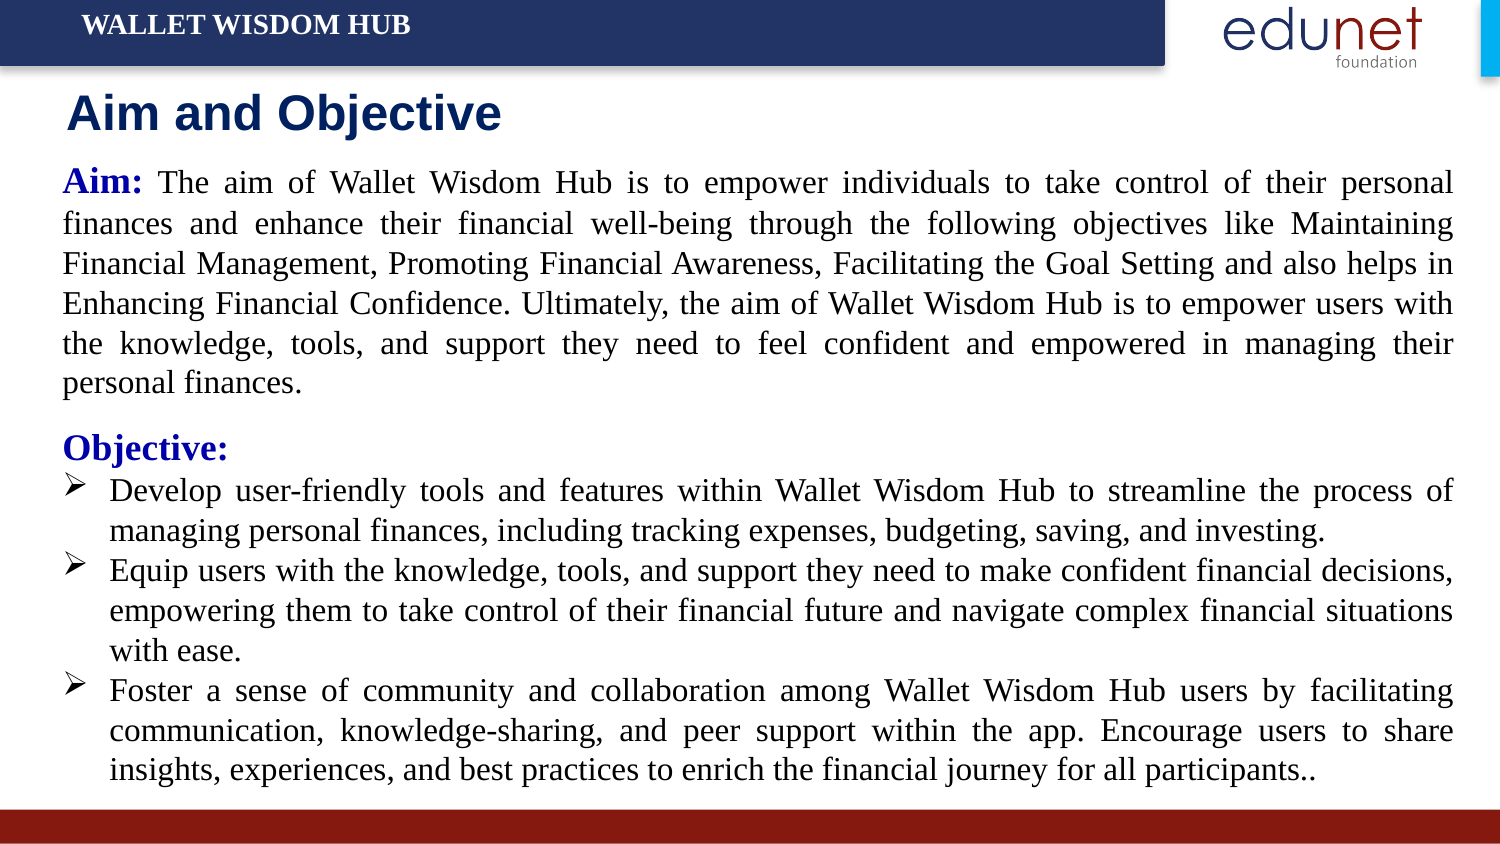

WALLET WISDOM HUB
# Aim and Objective
Aim: The aim of Wallet Wisdom Hub is to empower individuals to take control of their personal finances and enhance their financial well-being through the following objectives like Maintaining Financial Management, Promoting Financial Awareness, Facilitating the Goal Setting and also helps in Enhancing Financial Confidence. Ultimately, the aim of Wallet Wisdom Hub is to empower users with the knowledge, tools, and support they need to feel confident and empowered in managing their personal finances.
Objective:
Develop user-friendly tools and features within Wallet Wisdom Hub to streamline the process of managing personal finances, including tracking expenses, budgeting, saving, and investing.
Equip users with the knowledge, tools, and support they need to make confident financial decisions, empowering them to take control of their financial future and navigate complex financial situations with ease.
Foster a sense of community and collaboration among Wallet Wisdom Hub users by facilitating communication, knowledge-sharing, and peer support within the app. Encourage users to share insights, experiences, and best practices to enrich the financial journey for all participants..